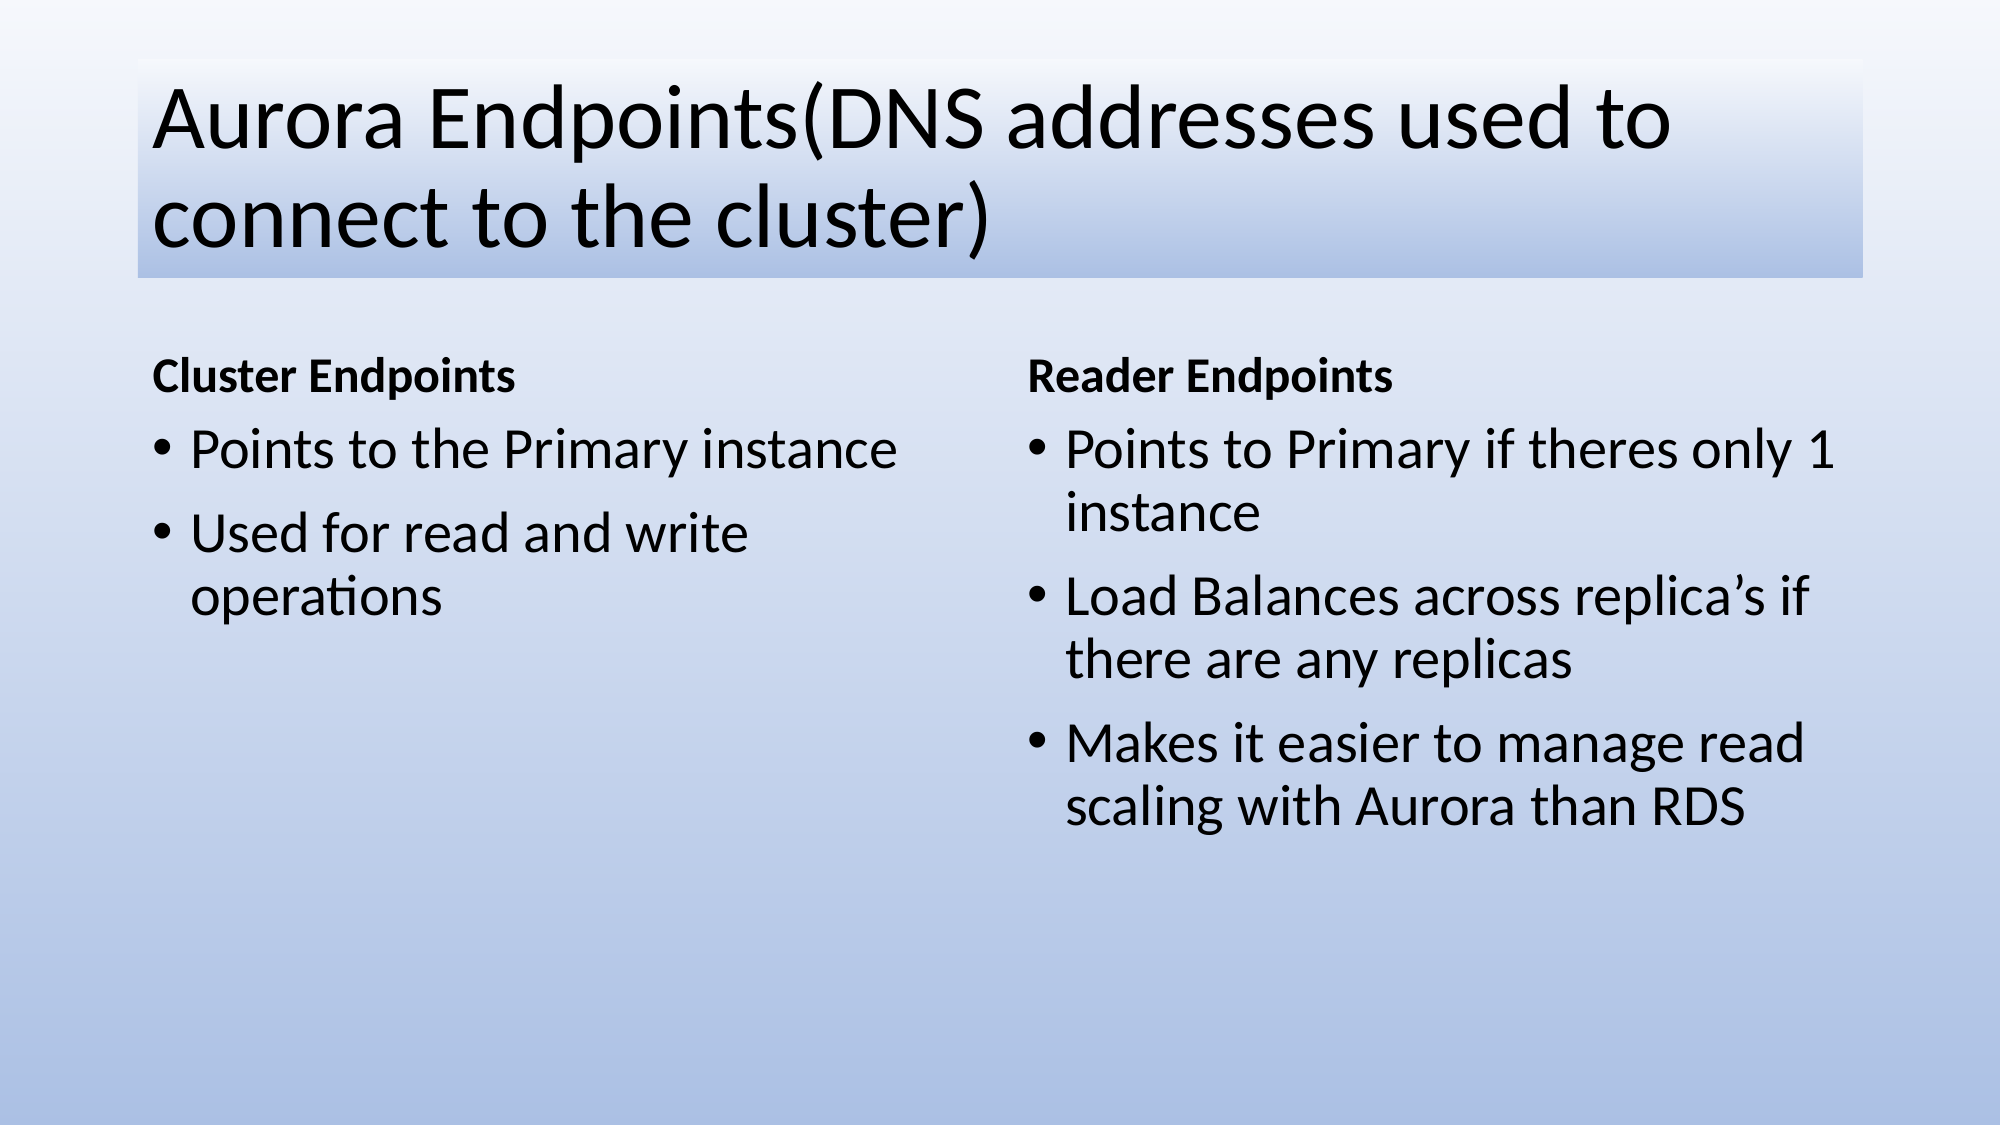

# Aurora Endpoints(DNS addresses used to connect to the cluster)
Cluster Endpoints
Reader Endpoints
Points to the Primary instance
Used for read and write operations
Points to Primary if theres only 1 instance
Load Balances across replica’s if there are any replicas
Makes it easier to manage read scaling with Aurora than RDS